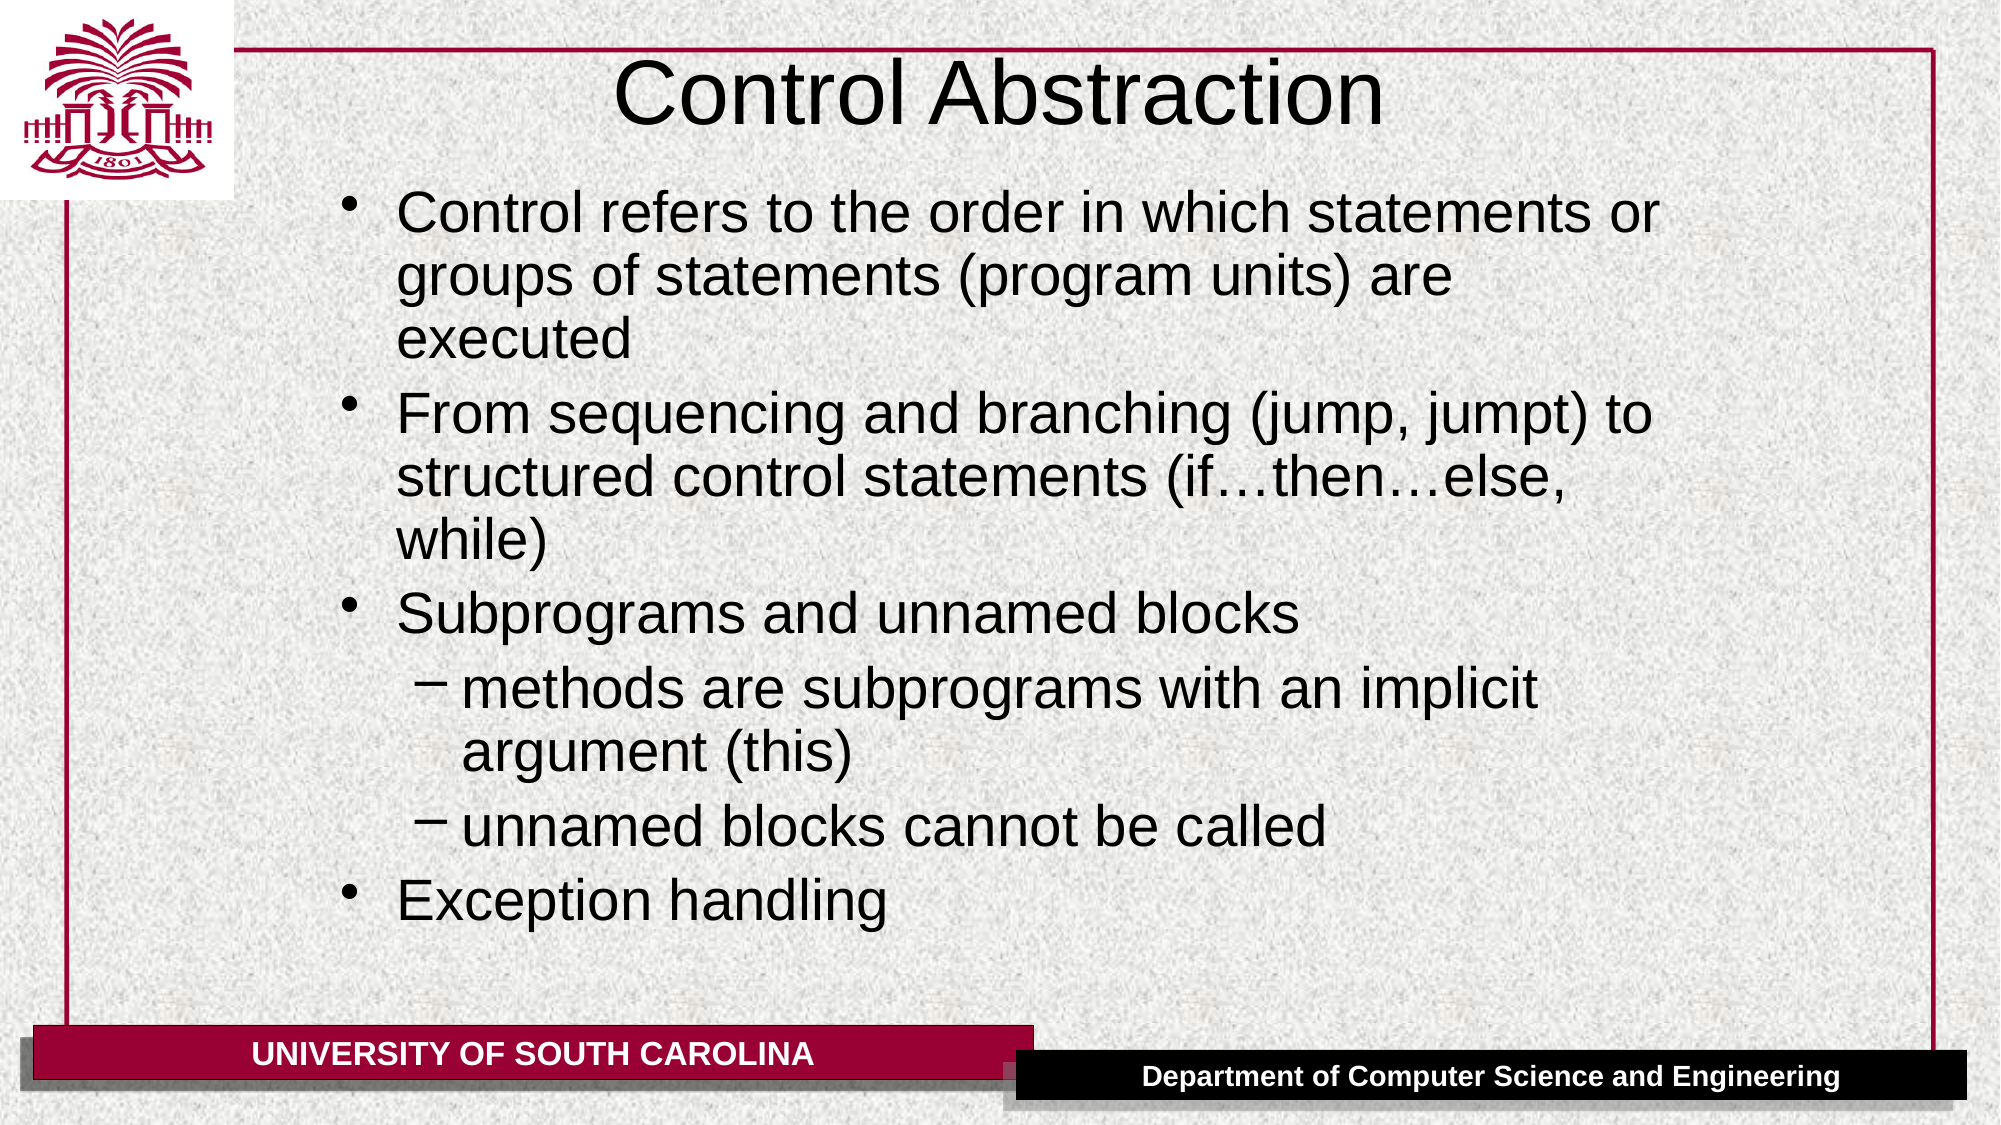

# Control Abstraction
Control refers to the order in which statements or groups of statements (program units) are executed
From sequencing and branching (jump, jumpt) to structured control statements (if…then…else, while)
Subprograms and unnamed blocks
methods are subprograms with an implicit argument (this)
unnamed blocks cannot be called
Exception handling